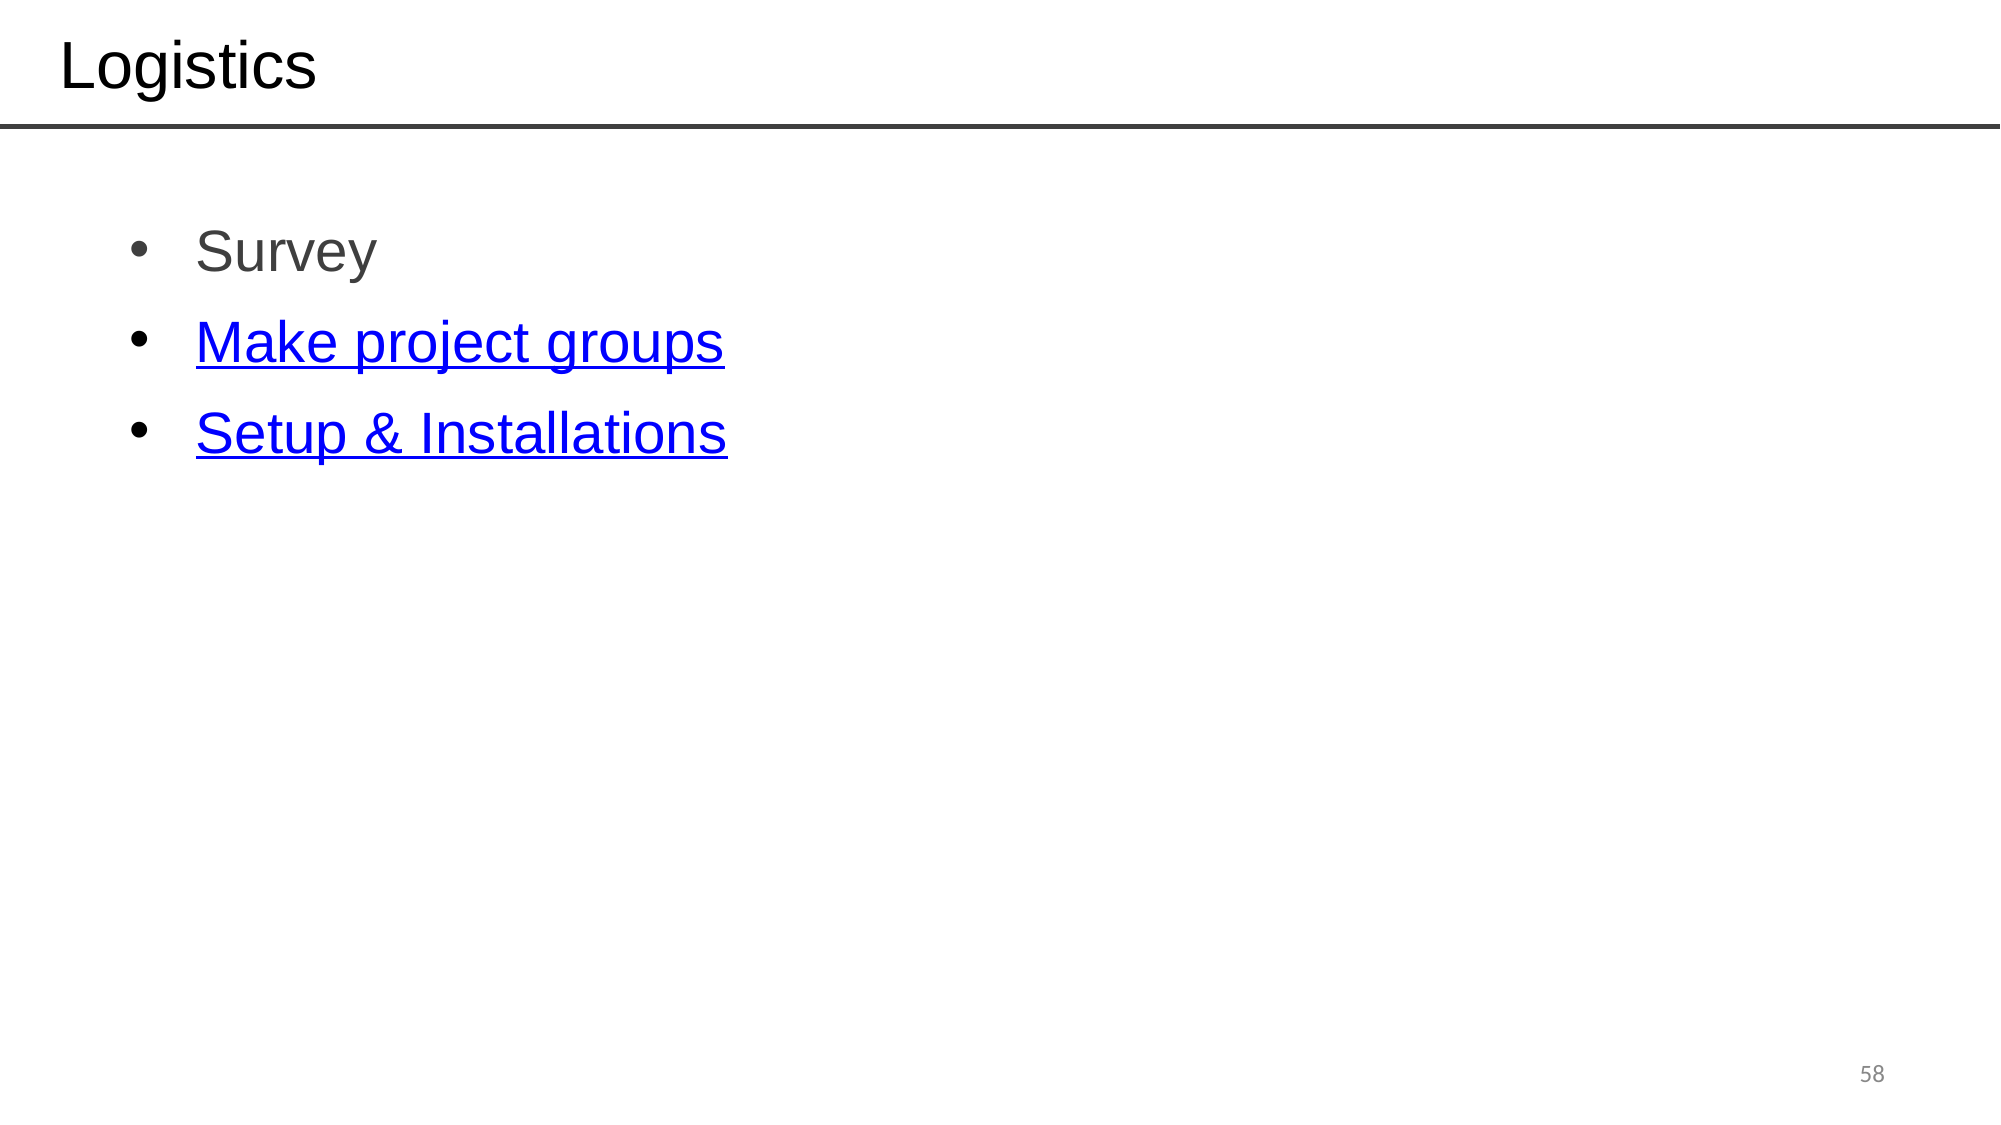

# Logistics
Survey
Make project groups
Setup & Installations
58